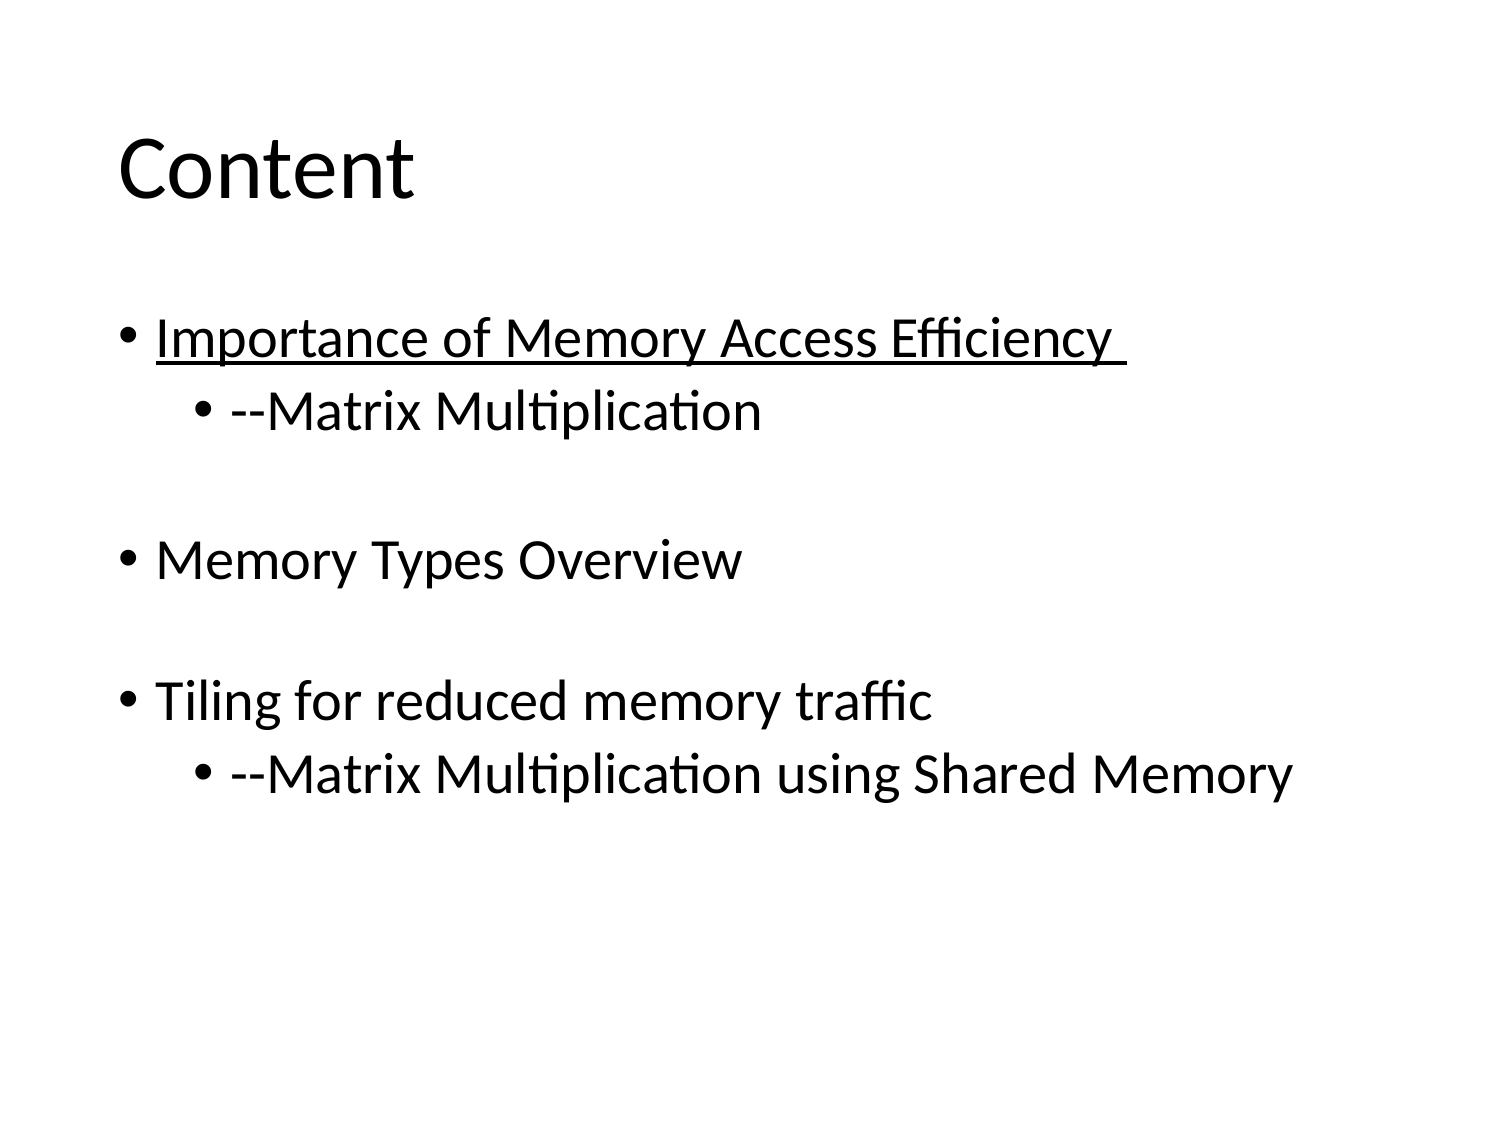

# Content
Importance of Memory Access Efficiency
--Matrix Multiplication

Memory Types Overview

Tiling for reduced memory traffic
--Matrix Multiplication using Shared Memory